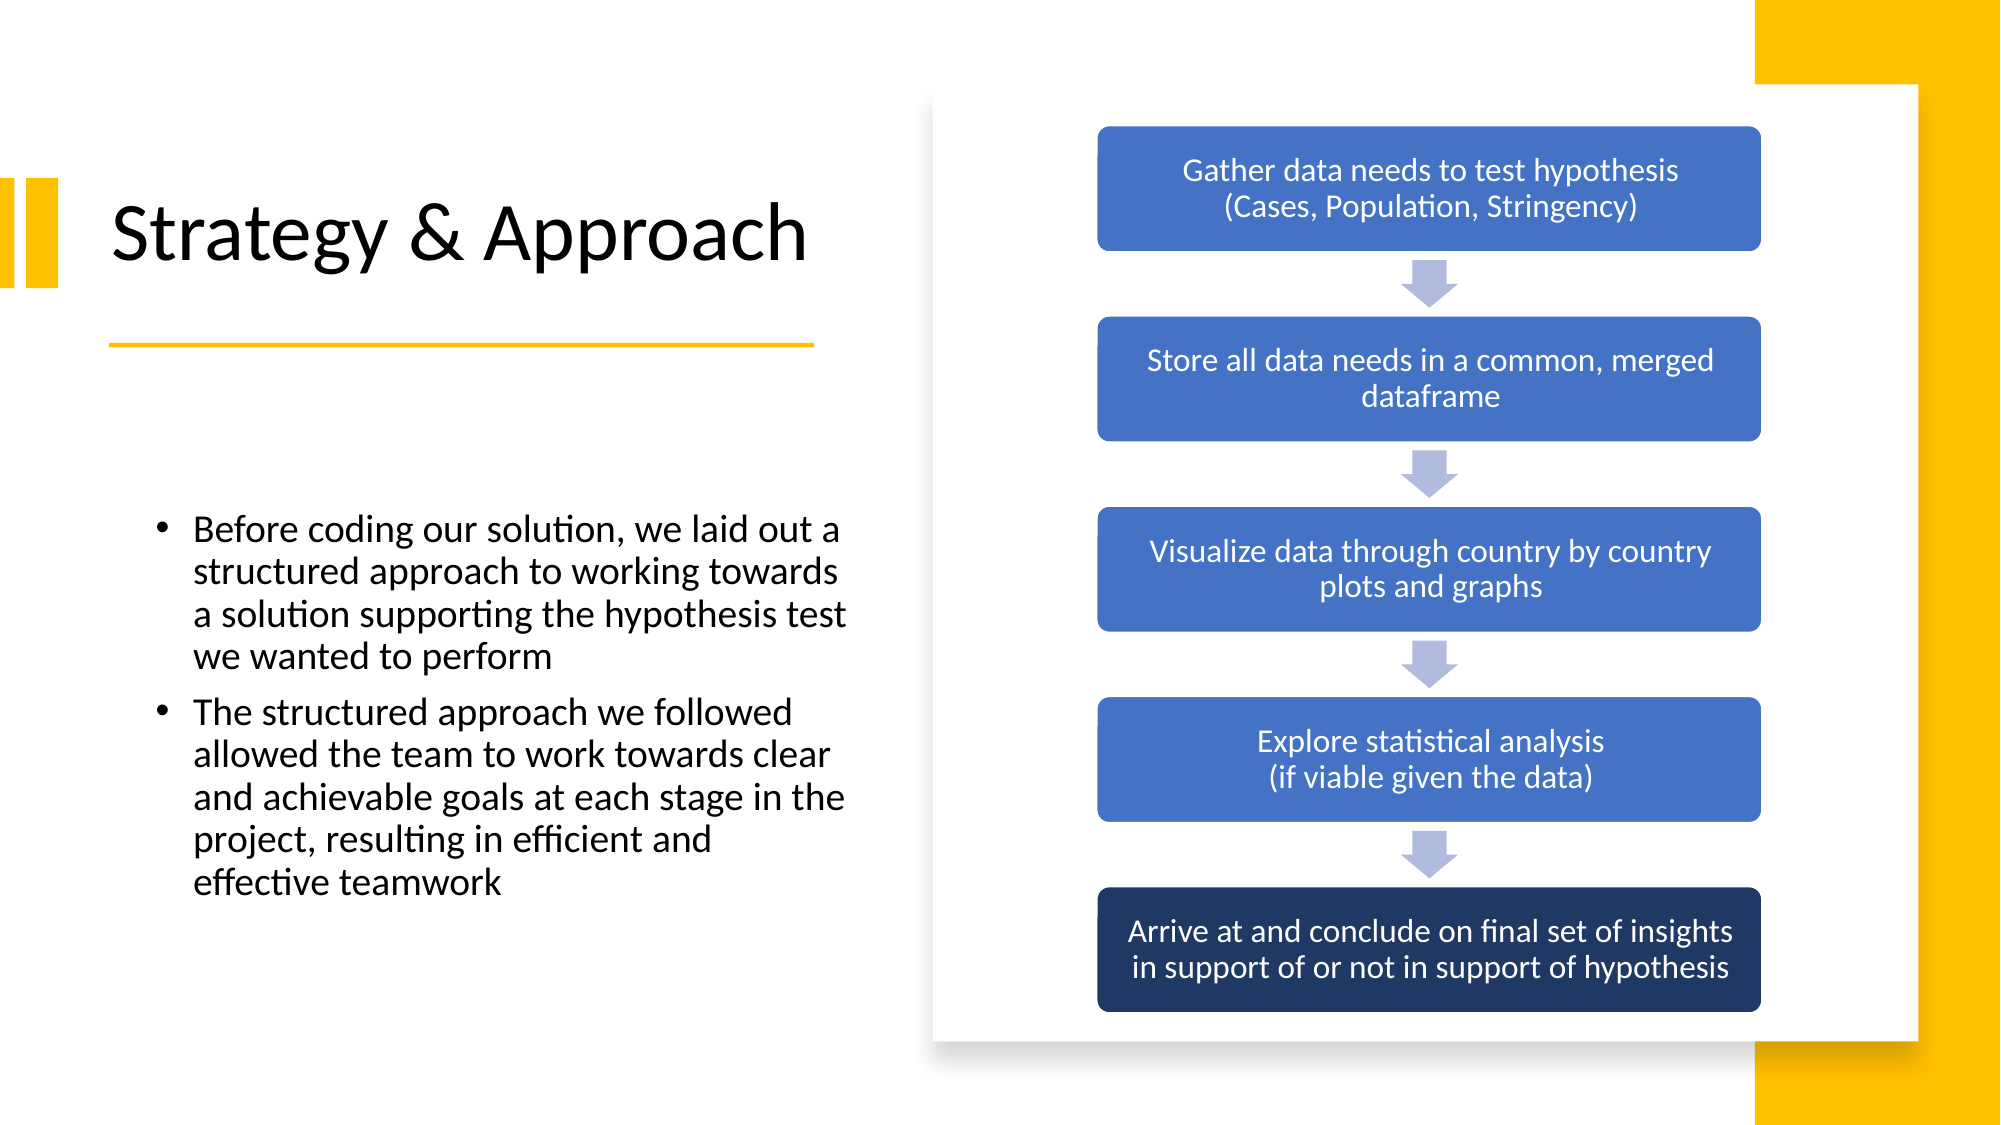

Gather data needs to test hypothesis
(Cases, Population, Stringency)

Store all data needs in a common, merged dataframe

Visualize data through country by country plots and graphs

Explore statistical analysis
(if viable given the data)

Arrive at and conclude on final set of insights in support of or not in support of hypothesis
# Strategy & Approach

Before coding our solution, we laid out a structured approach to working towards a solution supporting the hypothesis test we wanted to perform
The structured approach we followed allowed the team to work towards clear and achievable goals at each stage in the project, resulting in efficient and effective teamwork